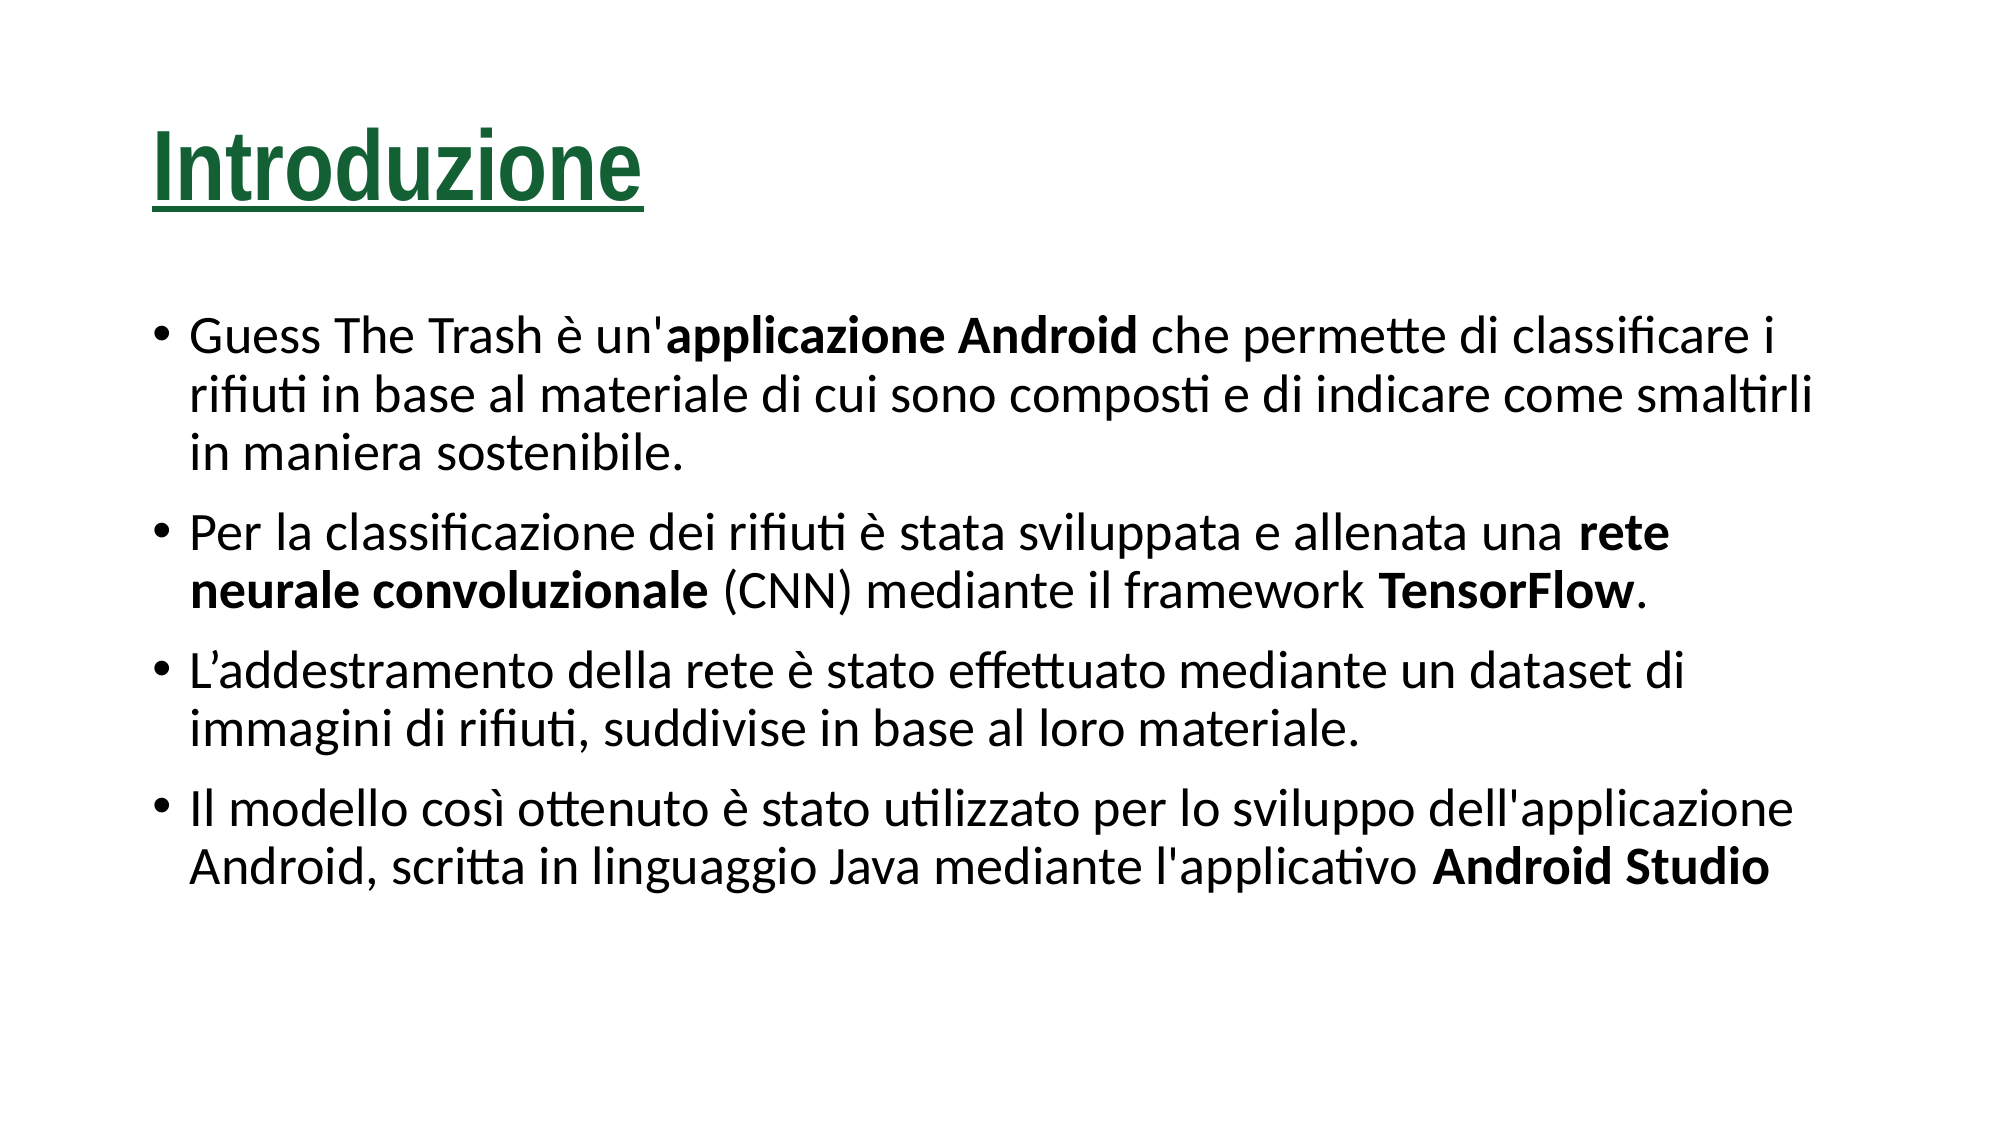

# Introduzione
Guess The Trash è un'applicazione Android che permette di classificare i rifiuti in base al materiale di cui sono composti e di indicare come smaltirli in maniera sostenibile.
Per la classificazione dei rifiuti è stata sviluppata e allenata una rete neurale convoluzionale (CNN) mediante il framework TensorFlow.
L’addestramento della rete è stato effettuato mediante un dataset di immagini di rifiuti, suddivise in base al loro materiale.
Il modello così ottenuto è stato utilizzato per lo sviluppo dell'applicazione Android, scritta in linguaggio Java mediante l'applicativo Android Studio